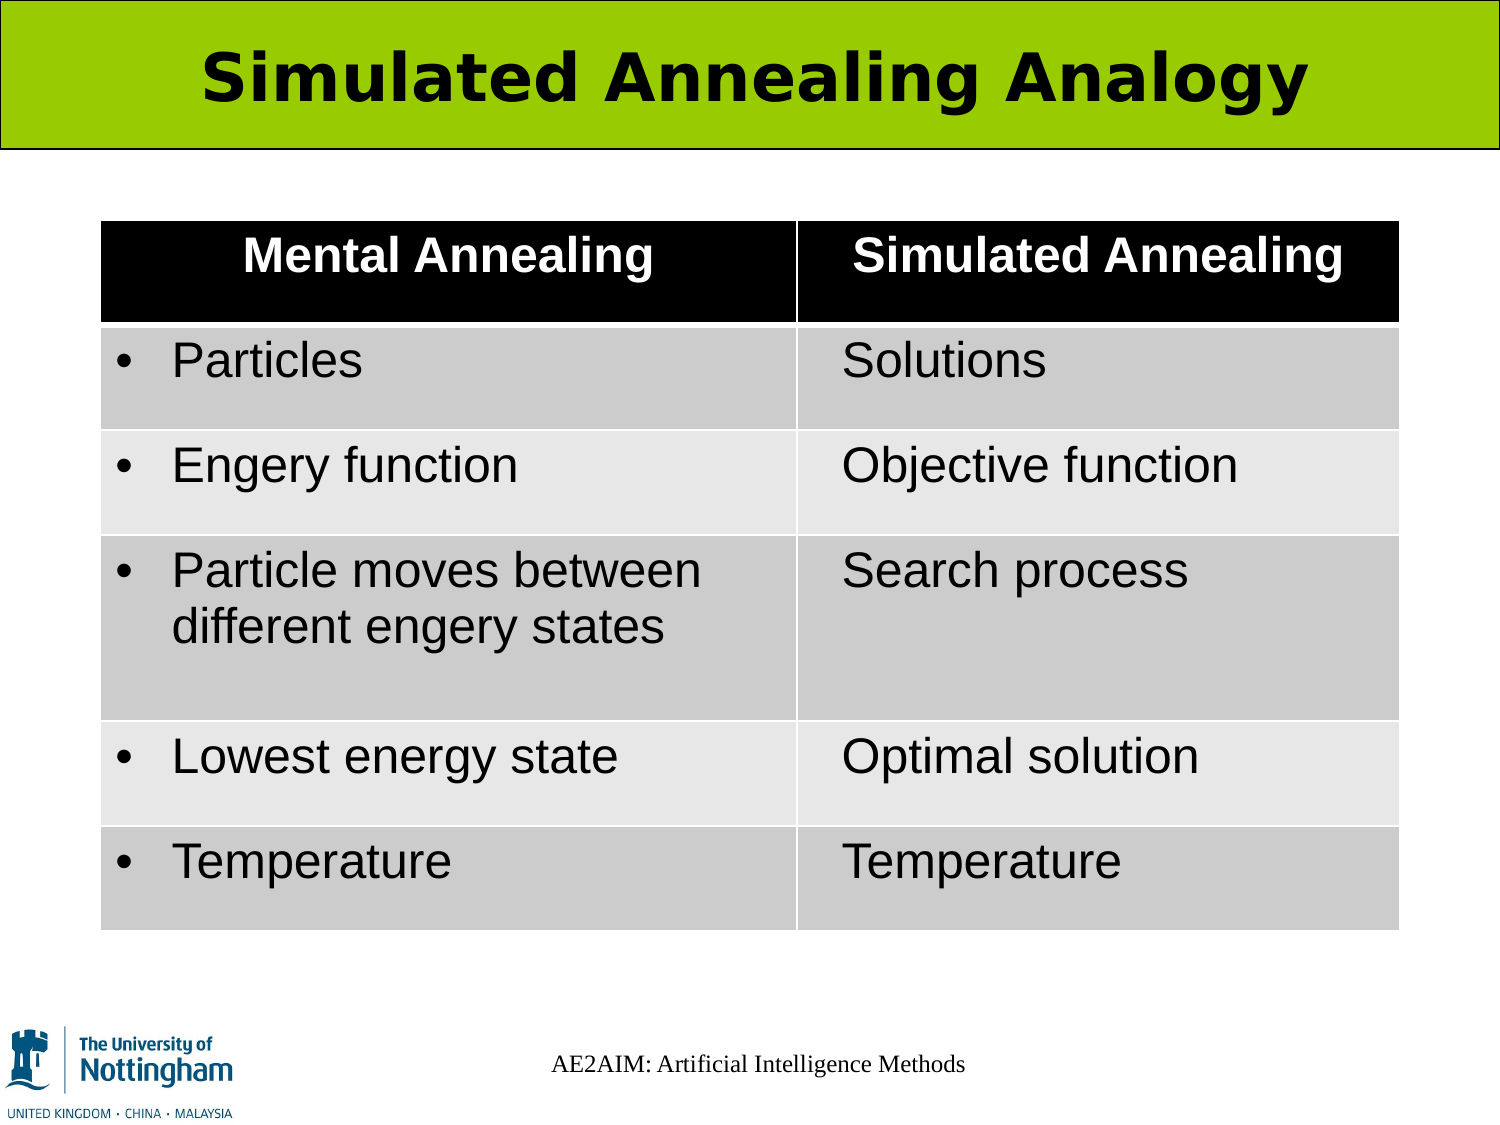

# Simulated Annealing Analogy
| Mental Annealing | Simulated Annealing |
| --- | --- |
| Particles | Solutions |
| Engery function | Objective function |
| Particle moves between different engery states | Search process |
| Lowest energy state | Optimal solution |
| Temperature | Temperature |
AE2AIM: Artificial Intelligence Methods